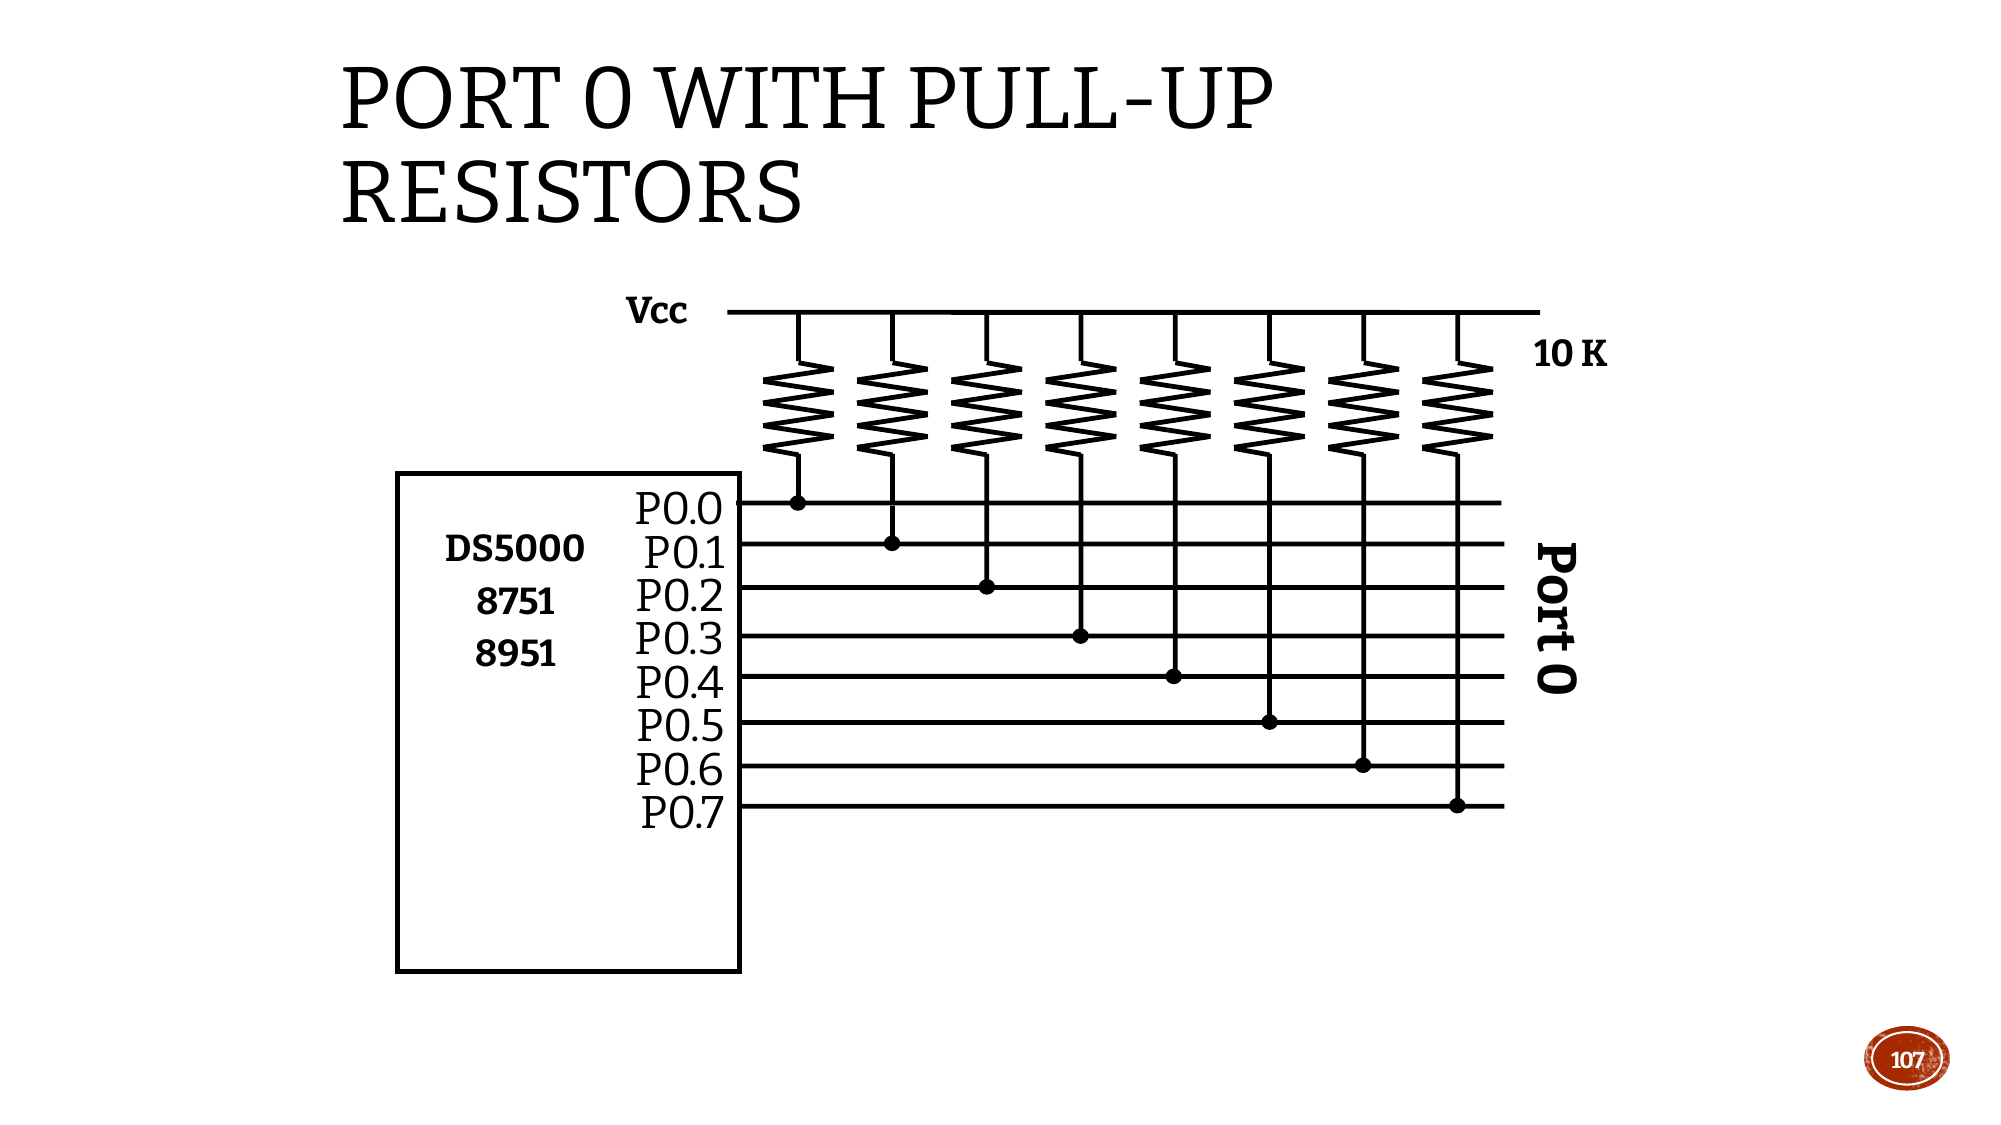

# Port 0 with Pull-Up Resistors
Vcc

10 K

Port 0

P0.0

P0.1
DS5000
8751
8951

P0.2

P0.3

P0.4

P0.5

P0.6

P0.7

107